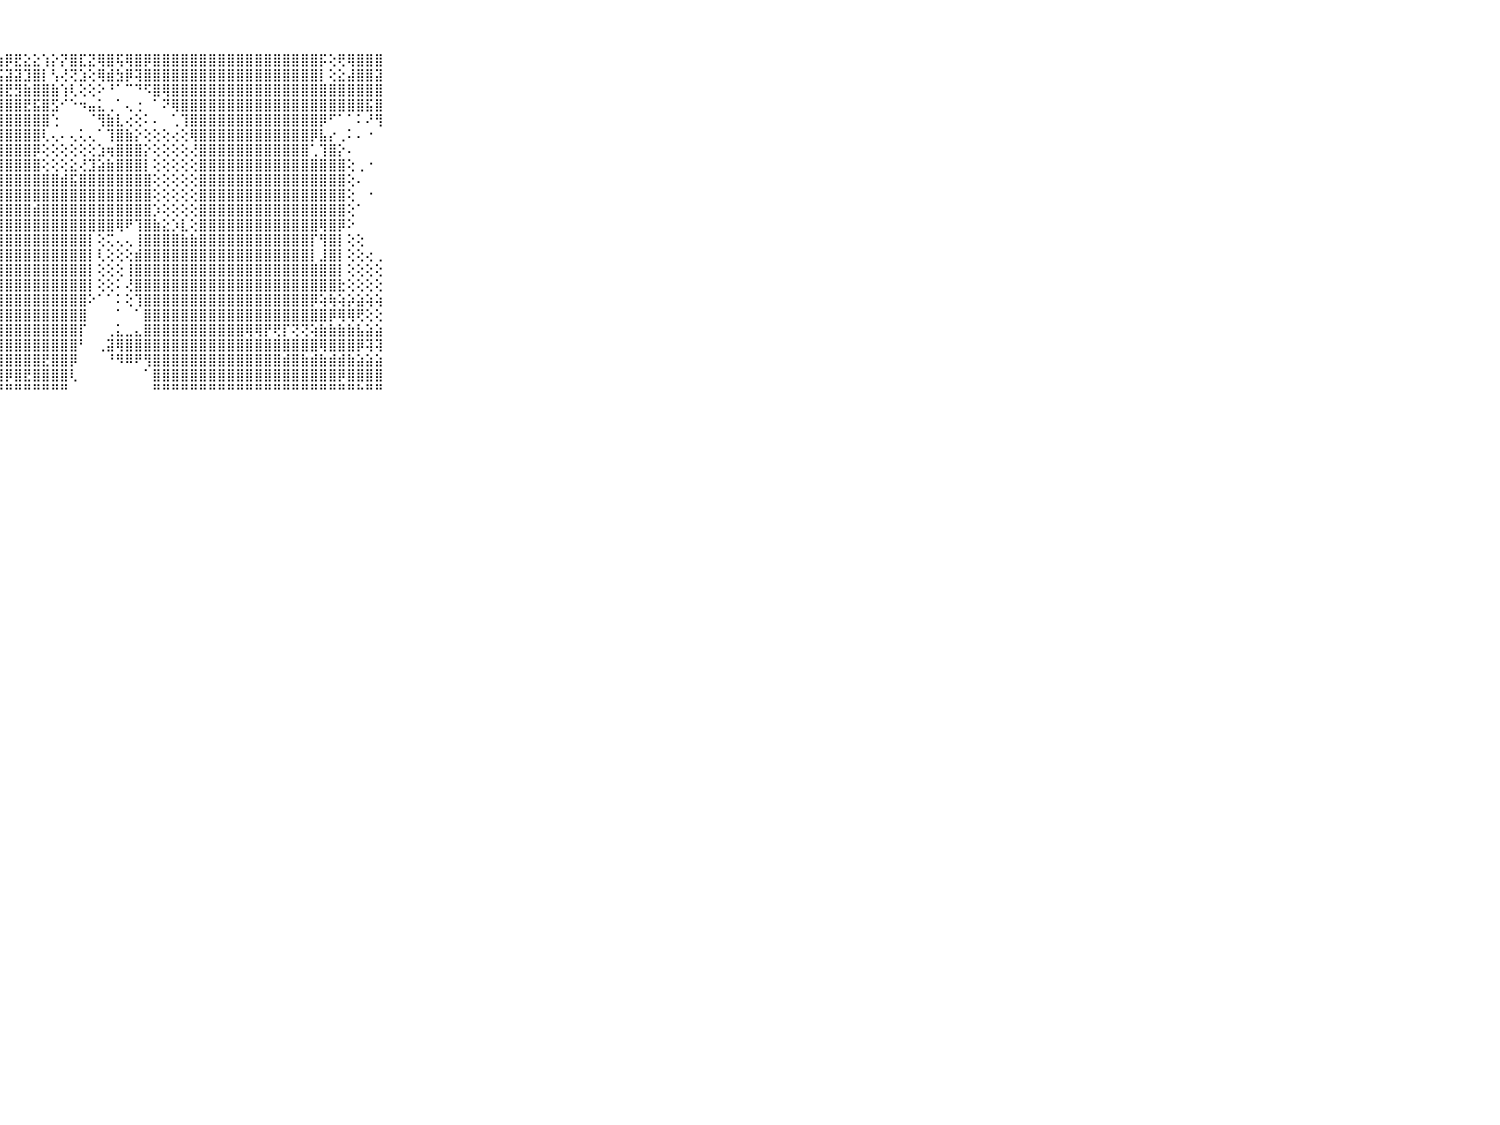

⠀⠀⠀⠀⠀⠀⠀⠀⠀⠀⠀⢕⢕⣼⢺⢝⣝⢹⢷⣧⢵⣽⣵⡿⣕⡗⢇⢱⡿⣟⣕⣕⢱⡕⡝⣿⣏⣝⢿⣿⢯⢿⣿⡿⣿⣿⣿⣿⣿⣿⣿⣿⣿⣿⣿⣿⣿⣿⣿⣿⣿⣿⡯⢕⢟⢿⣿⣿⣿⠀⠀⠀⠀⠀⠀⠀⠀⠀⠀⠀⠀
⠀⠀⠀⠀⠀⠀⠀⠀⠀⠀⠀⣿⡽⢏⢻⢸⣵⣵⣵⣼⡽⡹⡹⢳⣾⣷⣿⣯⣽⣽⣹⣿⡇⢣⢜⢝⣱⢕⢿⣾⣳⡿⢽⣿⣿⣿⣿⣿⣿⣿⣿⣿⣿⣿⣿⣿⣿⣿⣿⣿⣿⣿⡇⢕⣕⣼⣿⣿⣽⠀⠀⠀⠀⠀⠀⠀⠀⠀⠀⠀⠀
⠀⠀⠀⠀⠀⠀⠀⠀⠀⠀⠀⡟⢷⣿⣾⡾⢷⣿⣿⣿⣏⣕⣷⣿⣿⣿⣝⣽⣟⣻⣷⣿⣿⣷⢱⢇⢕⢕⠕⠘⠁⠉⠙⠫⣿⢿⣿⣿⣿⣿⣿⣿⣿⣿⣿⣿⣿⣿⣿⣿⣿⣿⣿⣿⣿⣿⣿⣿⣿⠀⠀⠀⠀⠀⠀⠀⠀⠀⠀⠀⠀
⠀⠀⠀⠀⠀⠀⠀⠀⠀⠀⠀⣿⣿⣿⣿⣿⣿⣿⣿⣿⣿⣿⣿⣿⣿⣿⣿⣿⣿⣿⣟⣯⣿⣫⠊⠑⠲⣤⣅⢀⠁⢄⢐⠀⠁⠝⢿⣿⣿⣿⣿⣿⣿⣿⣿⣿⣿⣿⣿⣿⣿⣿⣿⣿⣿⣿⣿⣯⣿⠀⠀⠀⠀⠀⠀⠀⠀⠀⠀⠀⠀
⠀⠀⠀⠀⠀⠀⠀⠀⠀⠀⠀⣿⣿⣿⣿⣿⣿⣿⣿⣿⣿⣿⣿⣿⣿⣿⣟⣿⣿⣿⣿⣿⣿⢑⠀⠀⠀⠈⢻⣷⣇⢔⢕⠅⠄⠀⢁⢹⣿⣿⣿⣿⣿⣿⣿⣿⣿⣿⣿⣿⣿⣿⡿⠋⠁⠁⠅⠜⢻⠀⠀⠀⠀⠀⠀⠀⠀⠀⠀⠀⠀
⠀⠀⠀⠀⠀⠀⠀⠀⠀⠀⠀⣿⣿⣿⣿⣿⣿⣿⣿⣿⣿⣿⣿⣿⣿⣿⣿⣿⣿⣿⣿⣿⢇⢄⠄⢄⢅⢄⠁⢹⣿⣷⡕⢕⢕⢕⢔⢕⢿⣿⣿⣿⣿⣿⣿⣿⣿⣿⣿⣿⣿⡿⣧⡔⢀⠅⠄⠐⠀⠀⠀⠀⠀⠀⠀⠀⠀⠀⠀⠀⠀
⠀⠀⠀⠀⠀⠀⠀⠀⠀⠀⠀⣿⣿⣿⣿⣿⣿⣿⣿⣿⣿⣿⣿⣿⣿⣿⣿⣿⣿⣿⣿⡿⢕⢕⢕⢕⢕⢕⣱⢶⣿⣿⣿⡕⢕⢕⢕⢕⢜⣿⣿⣿⣿⣿⣿⣿⣿⣿⣿⣿⣿⢁⢹⣿⡕⠄⠀⠀⠀⠀⠀⠀⠀⠀⠀⠀⠀⠀⠀⠀⠀
⠀⠀⠀⠀⠀⠀⠀⠀⠀⠀⠀⣿⣿⣿⣿⣿⣿⣿⣿⣿⣿⣿⣿⣿⣿⣿⣿⣿⣿⣿⣿⣿⢕⢕⢕⣕⢜⣹⣵⣷⣿⣿⣿⡇⢕⢕⢕⢕⢕⣿⣿⣿⣿⣿⣿⣿⣿⣿⣿⣿⣿⣿⣿⣿⣿⢕⢀⠐⠀⠀⠀⠀⠀⠀⠀⠀⠀⠀⠀⠀⠀
⠀⠀⠀⠀⠀⠀⠀⠀⠀⠀⠀⣿⣿⣿⣿⣿⣿⣿⣿⣿⣿⣿⣿⣿⣿⣿⣿⣿⣿⣿⣿⣿⣿⣿⣾⣯⣿⣿⣿⣿⣿⣿⣿⣿⢕⢕⢕⢕⢕⣿⣿⣿⣿⣿⣿⣿⣿⣿⣿⣿⣿⣿⣿⣿⣿⢕⠄⠀⠀⠀⠀⠀⠀⠀⠀⠀⠀⠀⠀⠀⠀
⠀⠀⠀⠀⠀⠀⠀⠀⠀⠀⠀⣿⣿⣿⣿⣿⣿⣿⣿⣿⣿⣿⣟⣿⣿⣿⣿⣿⣿⣿⣿⣿⣿⣿⣿⣿⣿⣿⣿⣿⣿⣿⣿⣿⢕⢕⢕⢕⢕⣿⣿⣿⣿⣿⣿⣿⣿⣿⣿⣿⣿⣿⣿⣿⣿⢕⠀⠐⠀⠀⠀⠀⠀⠀⠀⠀⠀⠀⠀⠀⠀
⠀⠀⠀⠀⠀⠀⠀⠀⠀⠀⠀⣿⣿⣿⣿⣿⣿⣿⣿⣿⣿⣿⣟⣿⣿⣿⣿⣿⣿⣿⣿⣾⣿⣿⣿⣿⣿⣿⣿⣿⣿⣿⣿⣿⡱⢕⢕⢕⢕⣿⣿⣿⣿⣿⣿⣿⣿⣿⣿⣿⣿⣿⣿⣿⣿⢕⠁⠀⠀⠀⠀⠀⠀⠀⠀⠀⠀⠀⠀⠀⠀
⠀⠀⠀⠀⠀⠀⠀⠀⠀⠀⠀⣿⣿⣿⣿⣿⣿⣿⣿⣿⣿⣿⣿⣿⣿⣿⣿⣿⣿⣿⣿⣿⣿⣿⣿⣿⣿⣿⣿⣿⢿⠟⢹⣿⣷⣕⡱⣇⢕⣿⣿⣿⣿⣿⣿⣿⣿⣿⣿⣿⣿⣿⢿⣿⡿⠕⠀⠀⠀⠀⠀⠀⠀⠀⠀⠀⠀⠀⠀⠀⠀
⠀⠀⠀⠀⠀⠀⠀⠀⠀⠀⠀⣿⣿⣿⣿⣿⣿⣿⣿⣿⣿⣿⣿⣿⣿⣟⣿⣿⣿⣿⣿⣿⣿⣿⣿⣿⣿⡇⢕⢍⢄⢄⢸⣿⣿⣿⣿⣷⣷⣿⣿⣿⣿⣿⣿⣿⣿⣿⣿⣿⣿⡏⢻⣿⡇⢕⢕⠀⠀⠀⠀⠀⠀⠀⠀⠀⠀⠀⠀⠀⠀
⠀⠀⠀⠀⠀⠀⠀⠀⠀⠀⠀⣿⣿⣿⣿⣿⣿⣿⣿⣿⣿⣿⣿⣿⣿⣿⣿⣿⣿⣿⣿⣿⣿⣿⣿⣿⣿⡇⢇⢕⢕⢕⣾⣿⣿⣿⣿⣿⣿⣿⣿⣿⣿⣿⣿⣿⣿⣿⣿⣿⣿⡇⣸⣿⡇⢕⢕⢔⢀⠀⠀⠀⠀⠀⠀⠀⠀⠀⠀⠀⠀
⠀⠀⠀⠀⠀⠀⠀⠀⠀⠀⠀⣿⣿⣿⣿⣿⣿⣿⣿⣿⣿⣿⣿⣿⣿⣿⣿⣿⣿⣿⣿⣿⣿⣿⣿⣿⣿⡇⢕⢕⢕⢸⣿⣿⣿⣿⣿⣿⣿⣿⣿⣿⣿⣿⣿⣿⣿⣿⣿⣿⣿⣿⣿⣿⡇⢕⢕⢕⢕⠀⠀⠀⠀⠀⠀⠀⠀⠀⠀⠀⠀
⠀⠀⠀⠀⠀⠀⠀⠀⠀⠀⠀⣿⣿⣿⣿⣿⣿⣿⣿⣿⣿⣿⣿⣿⣿⣿⣿⣿⣿⣿⣿⣿⣿⣿⣿⣿⣿⡇⢕⢕⠅⢜⣿⣿⣿⣿⣿⣿⣿⣿⣿⣿⣿⣿⣿⣿⣿⣿⣿⣿⣿⣿⣿⣿⣗⢕⢕⢕⢕⠀⠀⠀⠀⠀⠀⠀⠀⠀⠀⠀⠀
⠀⠀⠀⠀⠀⠀⠀⠀⠀⠀⠀⣿⣿⣿⣿⣿⣿⣿⣿⣿⣿⣿⣿⣿⣿⣿⣿⣿⣿⣿⣿⣿⣿⣿⣿⣿⣿⠕⠁⠁⠅⢕⢹⣿⣿⣿⣿⣿⣿⣿⣿⣿⣿⣿⣿⣿⣿⣿⣿⣿⣿⡿⢵⢷⢵⡵⣵⢵⢵⠀⠀⠀⠀⠀⠀⠀⠀⠀⠀⠀⠀
⠀⠀⠀⠀⠀⠀⠀⠀⠀⠀⠀⣿⣿⣿⣿⣿⣿⣿⣿⣿⣿⣿⣿⣿⣿⣿⣿⣿⣿⣿⣿⣿⣿⣿⣿⣿⣿⠀⠀⠀⠁⠀⠁⣿⣿⣿⣿⣿⣿⣿⣿⣿⣿⣿⣿⣿⣿⣿⣿⣿⣿⣿⣿⡿⢿⢿⢟⢕⢕⠀⠀⠀⠀⠀⠀⠀⠀⠀⠀⠀⠀
⠀⠀⠀⠀⠀⠀⠀⠀⠀⠀⠀⣿⣿⣿⣿⣿⣿⣿⣿⣿⣿⣿⣿⣿⣿⣿⣿⣿⣿⣿⣿⣿⣿⣿⣿⣿⡏⠀⠀⢀⣅⣀⣄⣿⣿⣿⣿⣿⣿⣿⣿⣿⣿⣿⢿⢿⡟⢟⡏⢝⢝⢵⣷⣷⣷⣷⣧⣵⣵⠀⠀⠀⠀⠀⠀⠀⠀⠀⠀⠀⠀
⠀⠀⠀⠀⠀⠀⠀⠀⠀⠀⠀⣿⣿⣿⣿⣿⣿⣿⣿⣿⣿⣿⣿⣿⣿⣿⣿⣿⣿⣿⣿⣿⣿⣿⣿⣿⠃⠀⢀⣽⢿⣿⣿⣿⣿⣿⣿⣿⣿⣿⣿⣿⣿⣿⣿⣿⣿⣿⣿⣿⣿⣿⢿⣿⣿⣿⡿⢽⢽⠀⠀⠀⠀⠀⠀⠀⠀⠀⠀⠀⠀
⠀⠀⠀⠀⠀⠀⠀⠀⠀⠀⠀⣿⣿⣿⣿⣿⣿⣿⣿⣿⣿⣿⣿⣿⣿⣿⣿⣿⣿⣿⣿⣿⣟⣿⣿⡿⠀⠀⠀⠘⠻⠿⠟⢻⣿⣿⣿⣿⣿⣿⣿⣿⣿⣿⣿⣿⣿⣿⣾⣿⣷⣾⣷⣾⣾⣷⣵⣵⣵⠀⠀⠀⠀⠀⠀⠀⠀⠀⠀⠀⠀
⠀⠀⠀⠀⠀⠀⠀⠀⠀⠀⠀⣿⣿⣿⣿⣿⣿⣿⣿⣿⣿⣿⣿⣿⣿⣿⣿⣿⡿⣿⣟⣿⣿⣿⣿⢇⠀⠀⠀⠀⠀⠀⠀⠁⣿⣿⣿⣿⣿⣿⣿⣿⣿⣿⣿⣿⣿⣿⣿⣿⣿⣿⣿⣿⡿⣿⣿⣿⣿⠀⠀⠀⠀⠀⠀⠀⠀⠀⠀⠀⠀
⠀⠀⠀⠀⠀⠀⠀⠀⠀⠀⠀⠛⠛⠛⠛⠛⠛⠛⠛⠛⠛⠋⠙⠛⠛⠙⠛⠛⠛⠛⠛⠛⠛⠛⠛⠀⠀⠀⠀⠀⠀⠀⠀⠀⠛⠛⠛⠛⠛⠛⠛⠛⠛⠛⠛⠛⠛⠛⠛⠛⠛⠛⠛⠛⠛⠛⠓⠛⠛⠀⠀⠀⠀⠀⠀⠀⠀⠀⠀⠀⠀